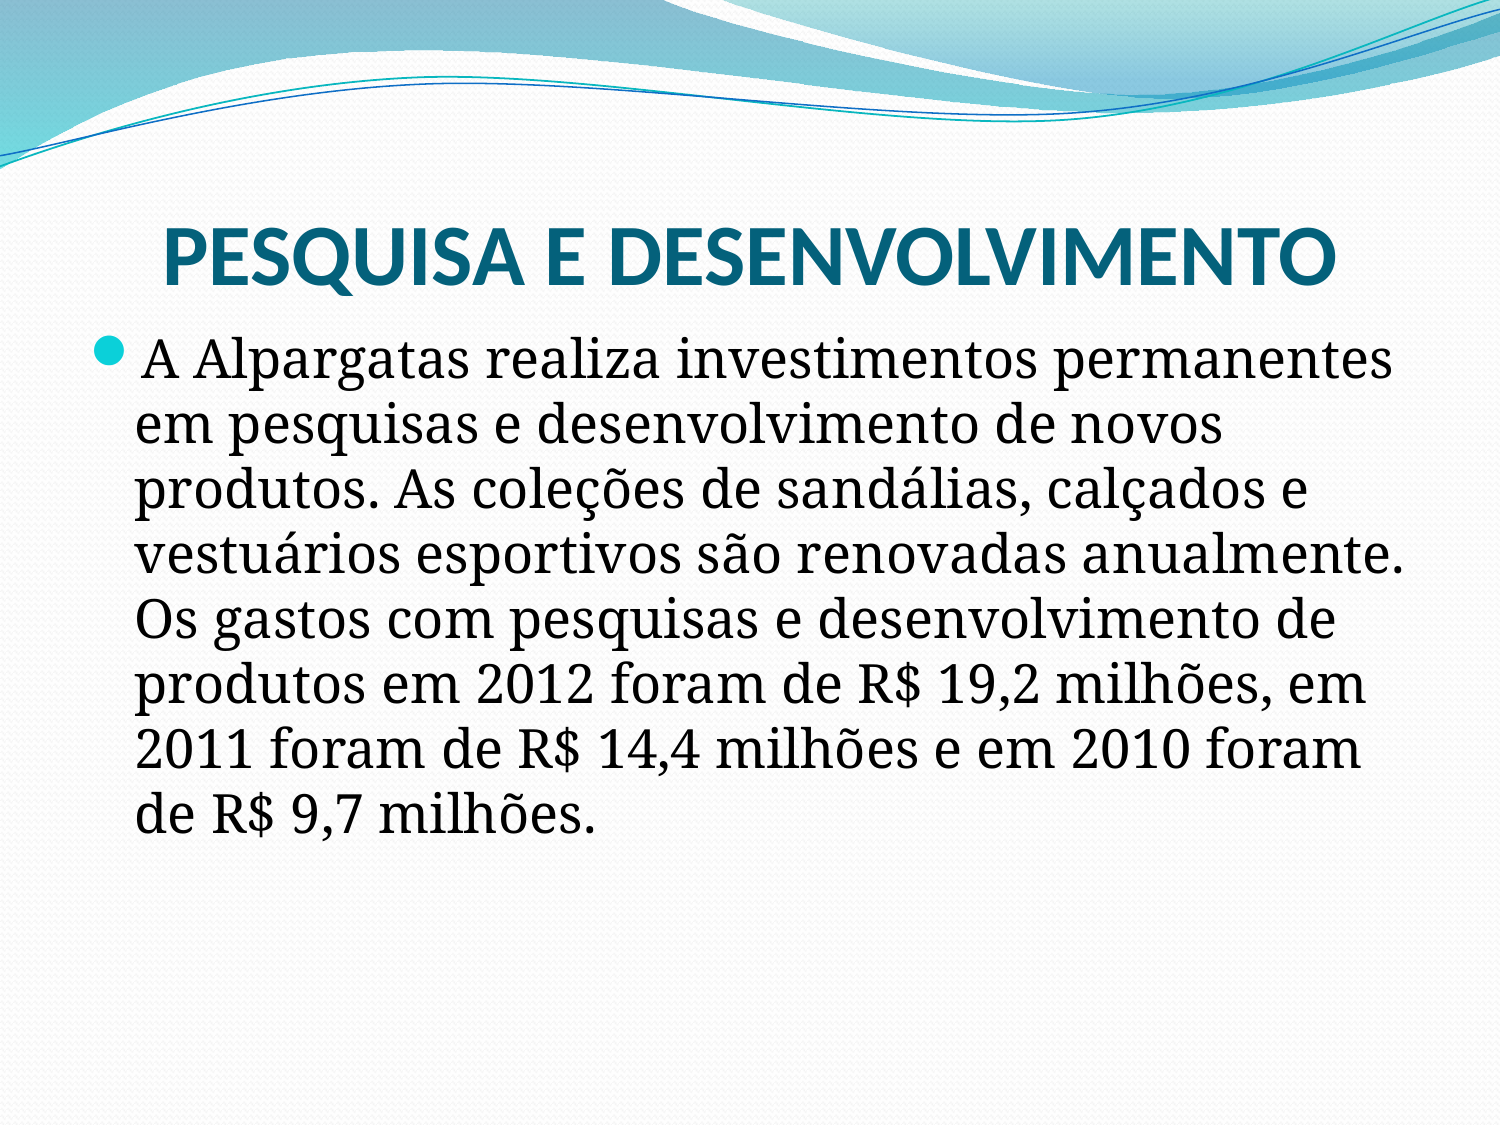

# PESQUISA E DESENVOLVIMENTO
A Alpargatas realiza investimentos permanentes em pesquisas e desenvolvimento de novos produtos. As coleções de sandálias, calçados e vestuários esportivos são renovadas anualmente. Os gastos com pesquisas e desenvolvimento de produtos em 2012 foram de R$ 19,2 milhões, em 2011 foram de R$ 14,4 milhões e em 2010 foram de R$ 9,7 milhões.